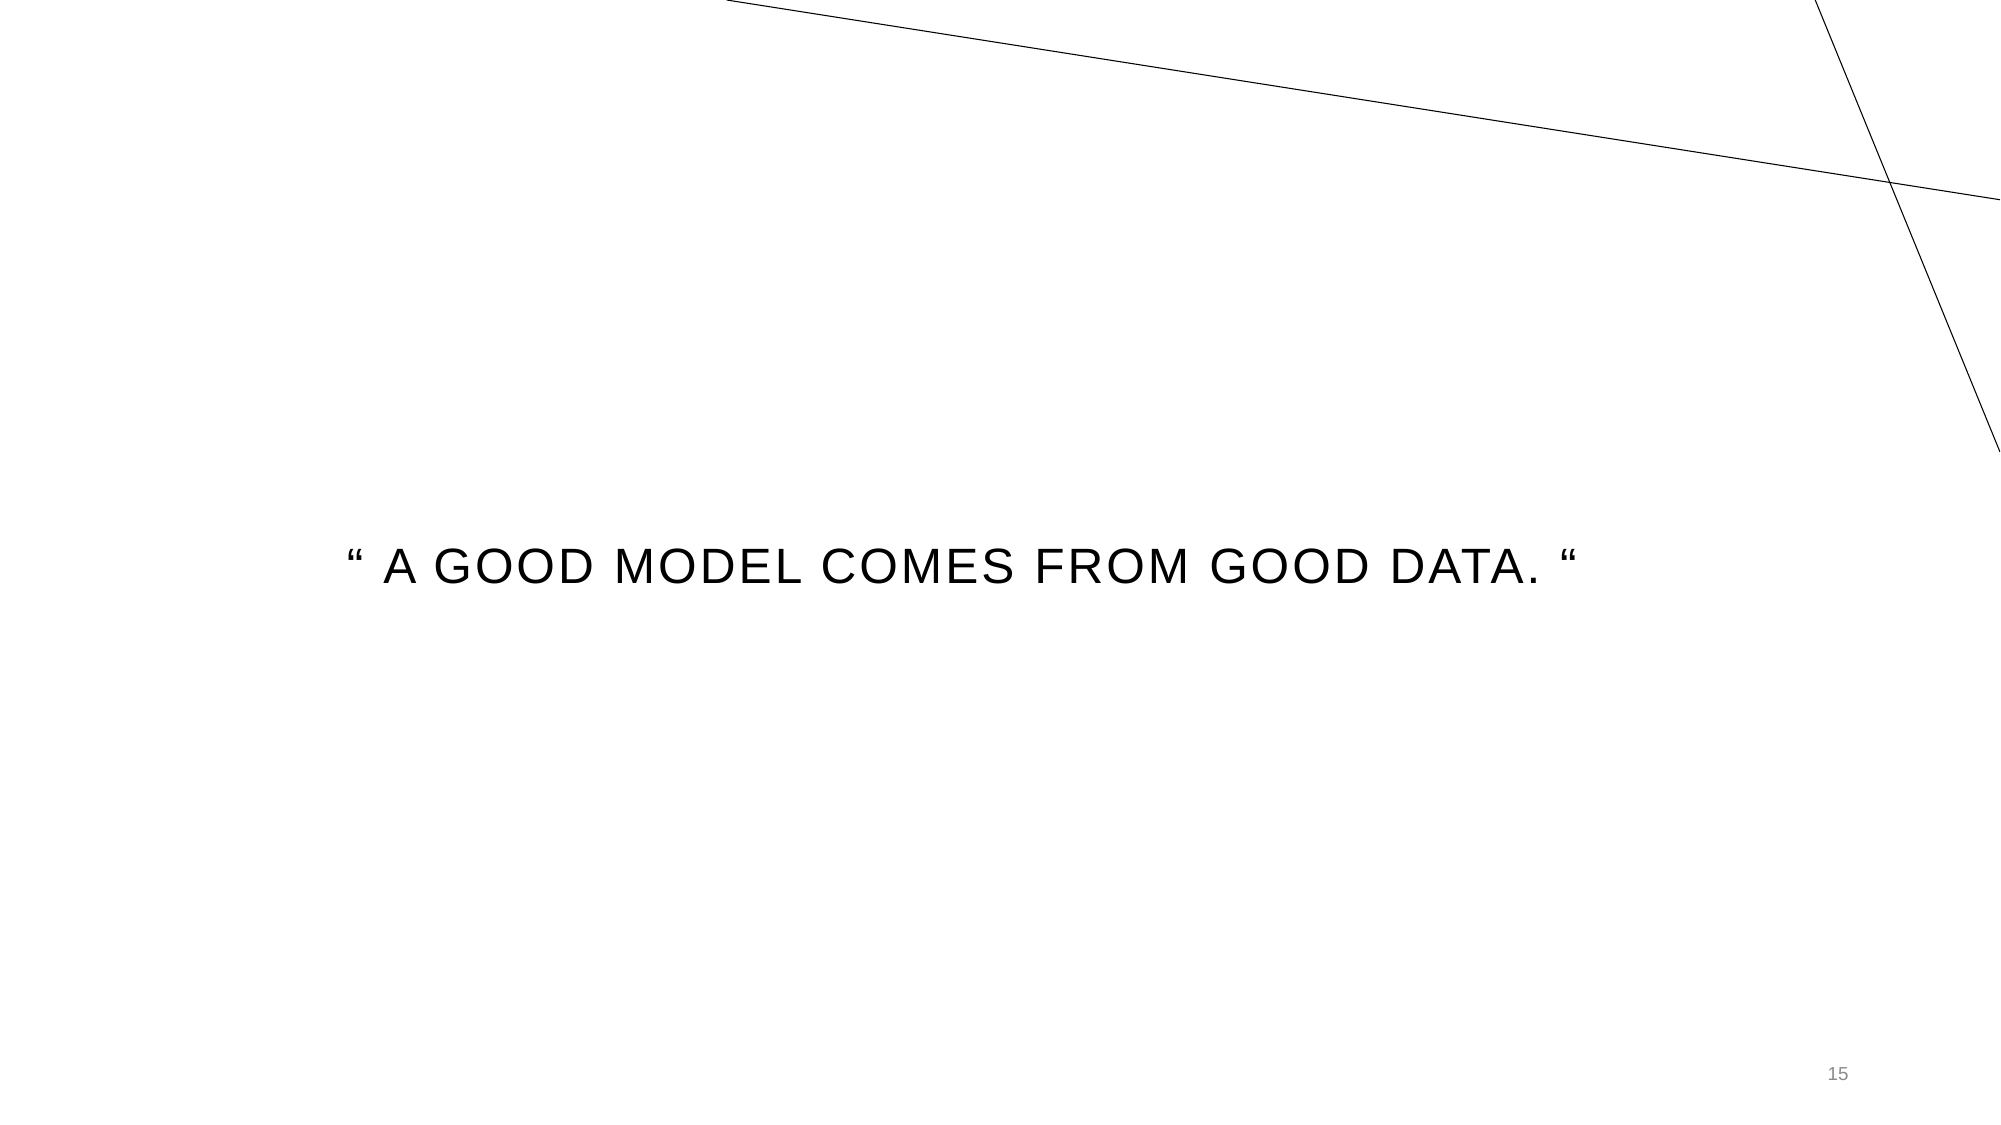

# “ A good model comes from good data. “
15